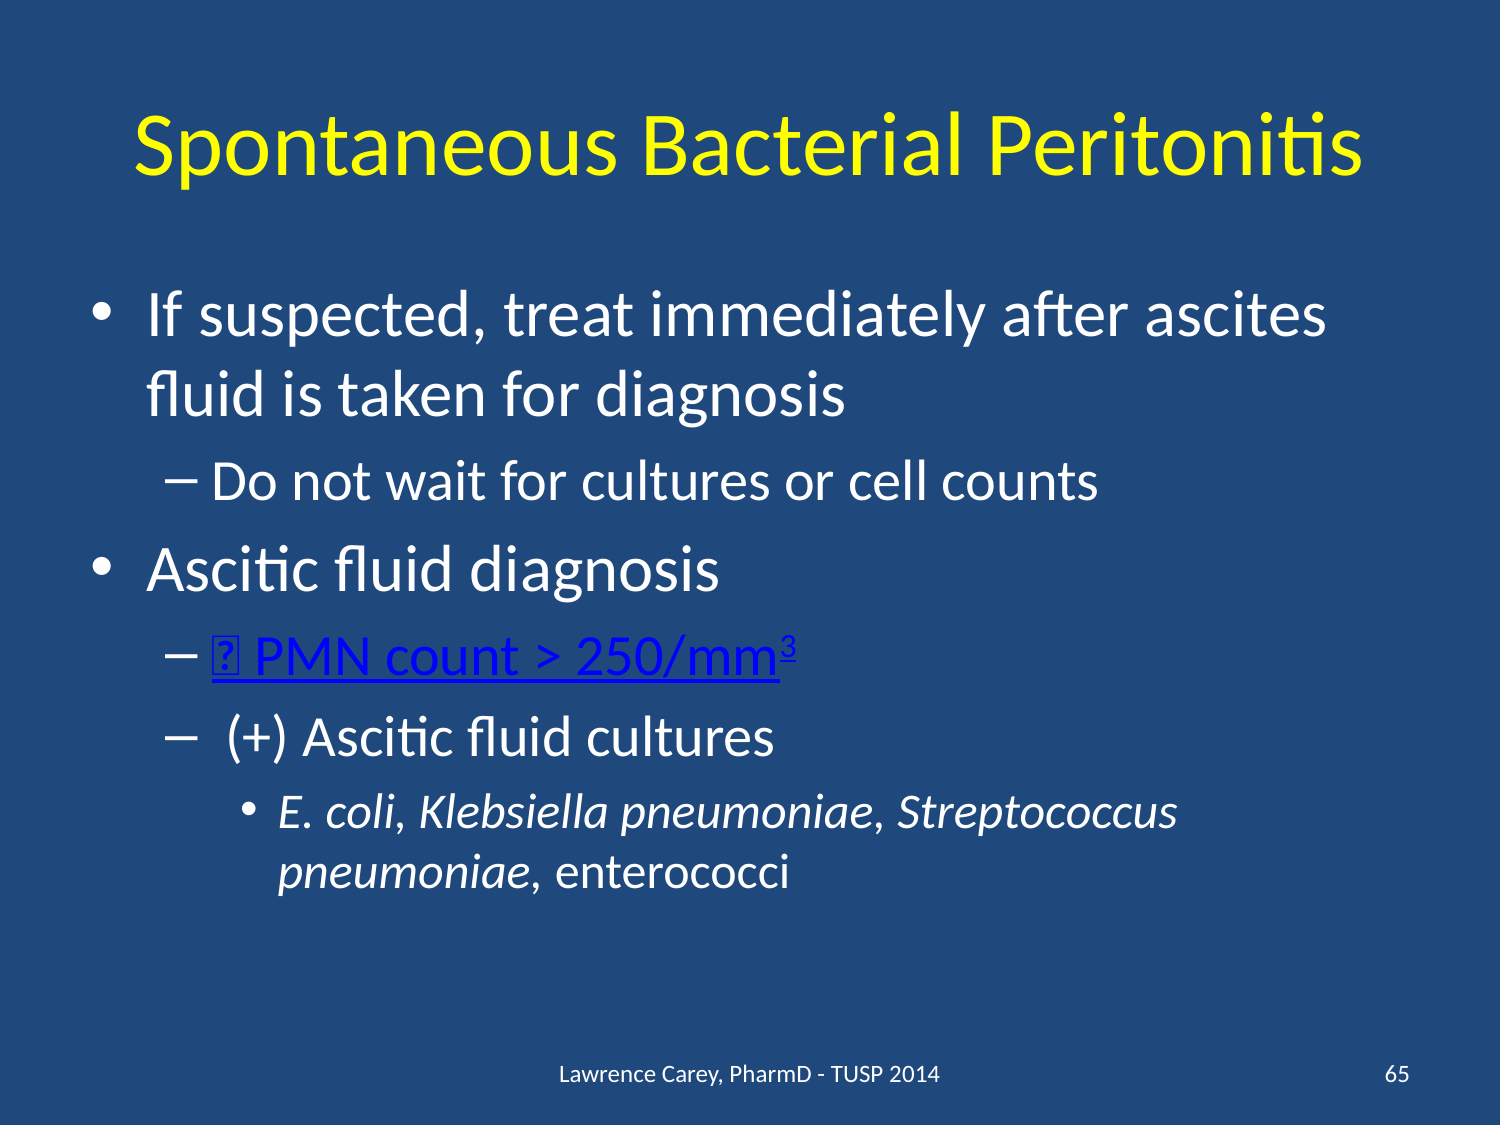

# Spontaneous Bacterial Peritonitis
If suspected, treat immediately after ascites fluid is taken for diagnosis
Do not wait for cultures or cell counts
Ascitic fluid diagnosis
↑ PMN count > 250/mm3
 (+) Ascitic fluid cultures
E. coli, Klebsiella pneumoniae, Streptococcus pneumoniae, enterococci

Lawrence Carey, PharmD - TUSP 2014
65